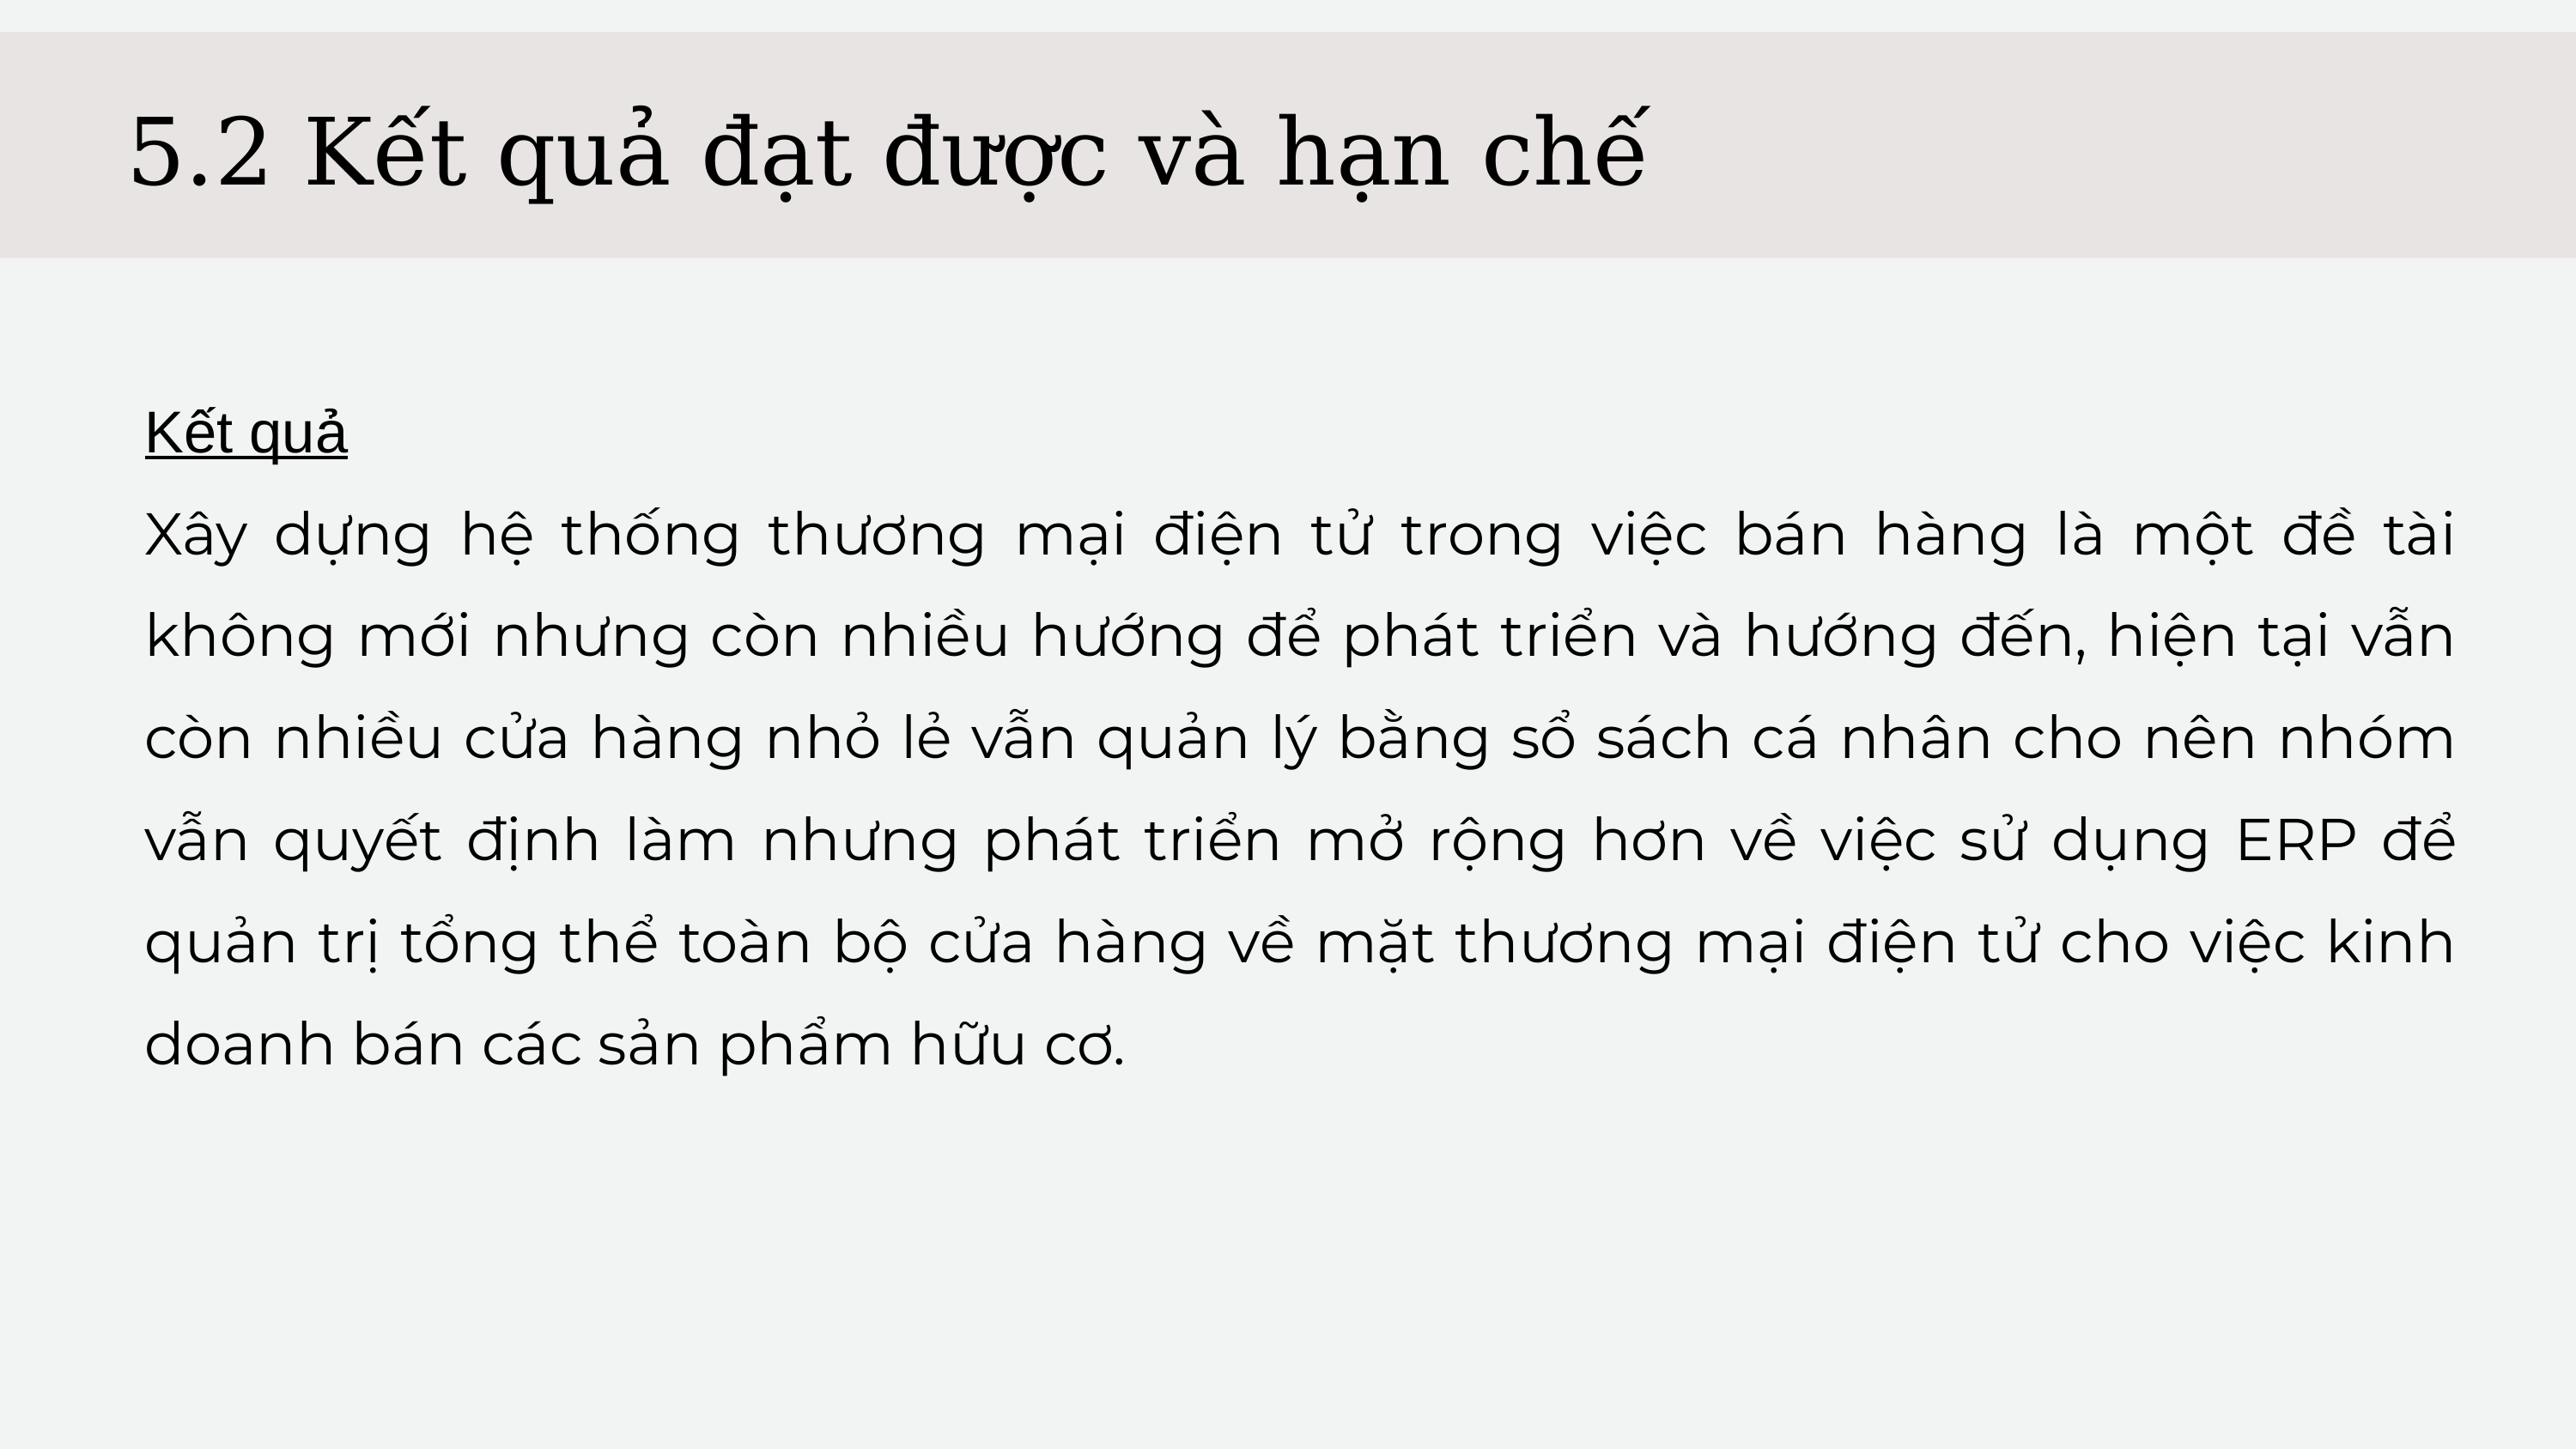

5.2 Kết quả đạt được và hạn chế

Kết quả
Xây dựng hệ thống thương mại điện tử trong việc bán hàng là một đề tài không mới nhưng còn nhiều hướng để phát triển và hướng đến, hiện tại vẫn còn nhiều cửa hàng nhỏ lẻ vẫn quản lý bằng sổ sách cá nhân cho nên nhóm vẫn quyết định làm nhưng phát triển mở rộng hơn về việc sử dụng ERP để quản trị tổng thể toàn bộ cửa hàng về mặt thương mại điện tử cho việc kinh doanh bán các sản phẩm hữu cơ.